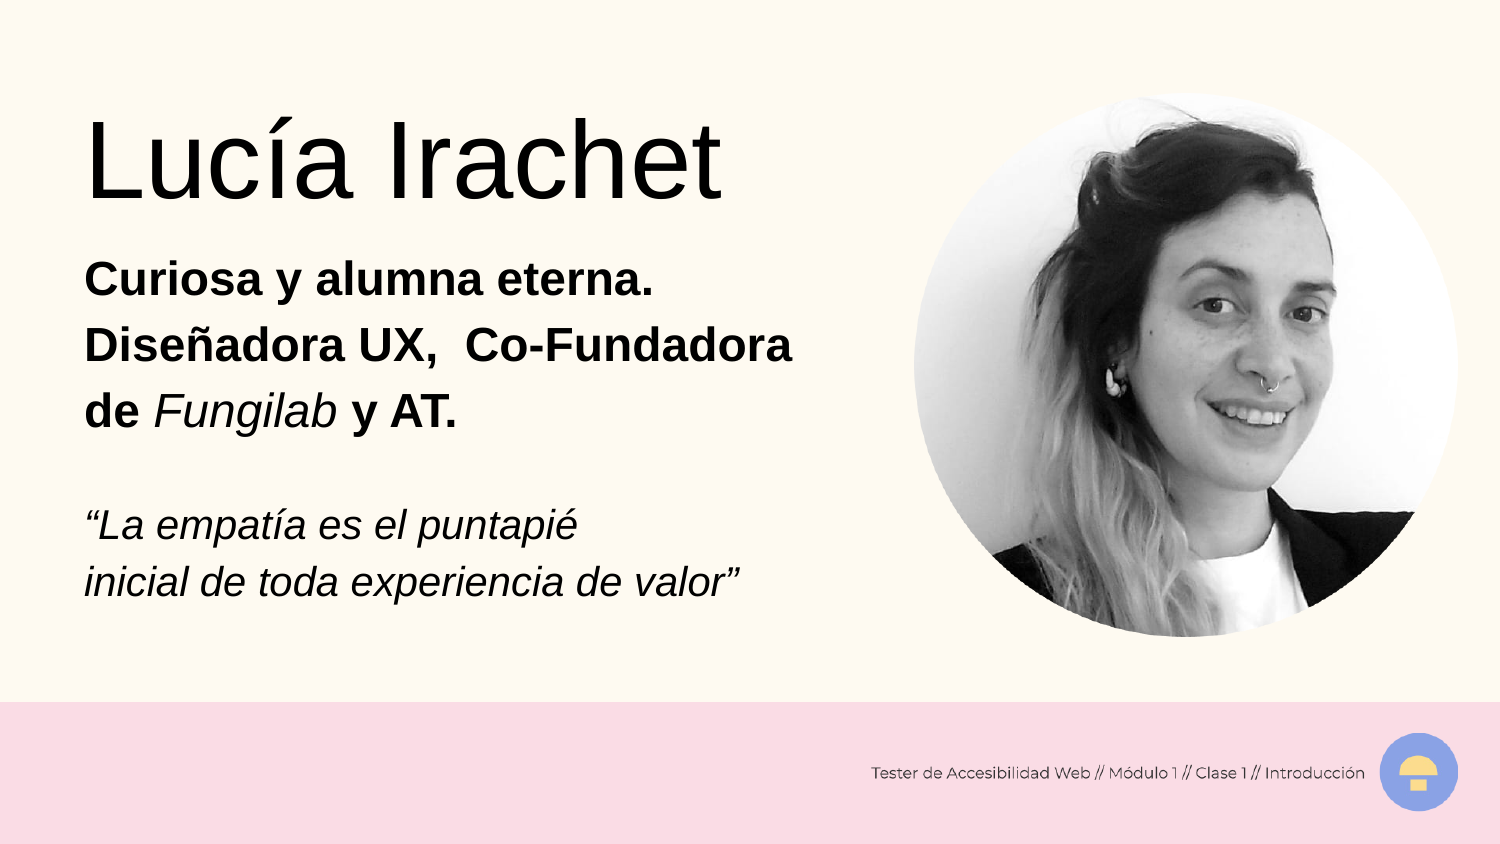

Lucía Irachet
Curiosa y alumna eterna.
Diseñadora UX,  Co-Fundadora
de Fungilab y AT.
“La empatía es el puntapié
inicial de toda experiencia de valor”